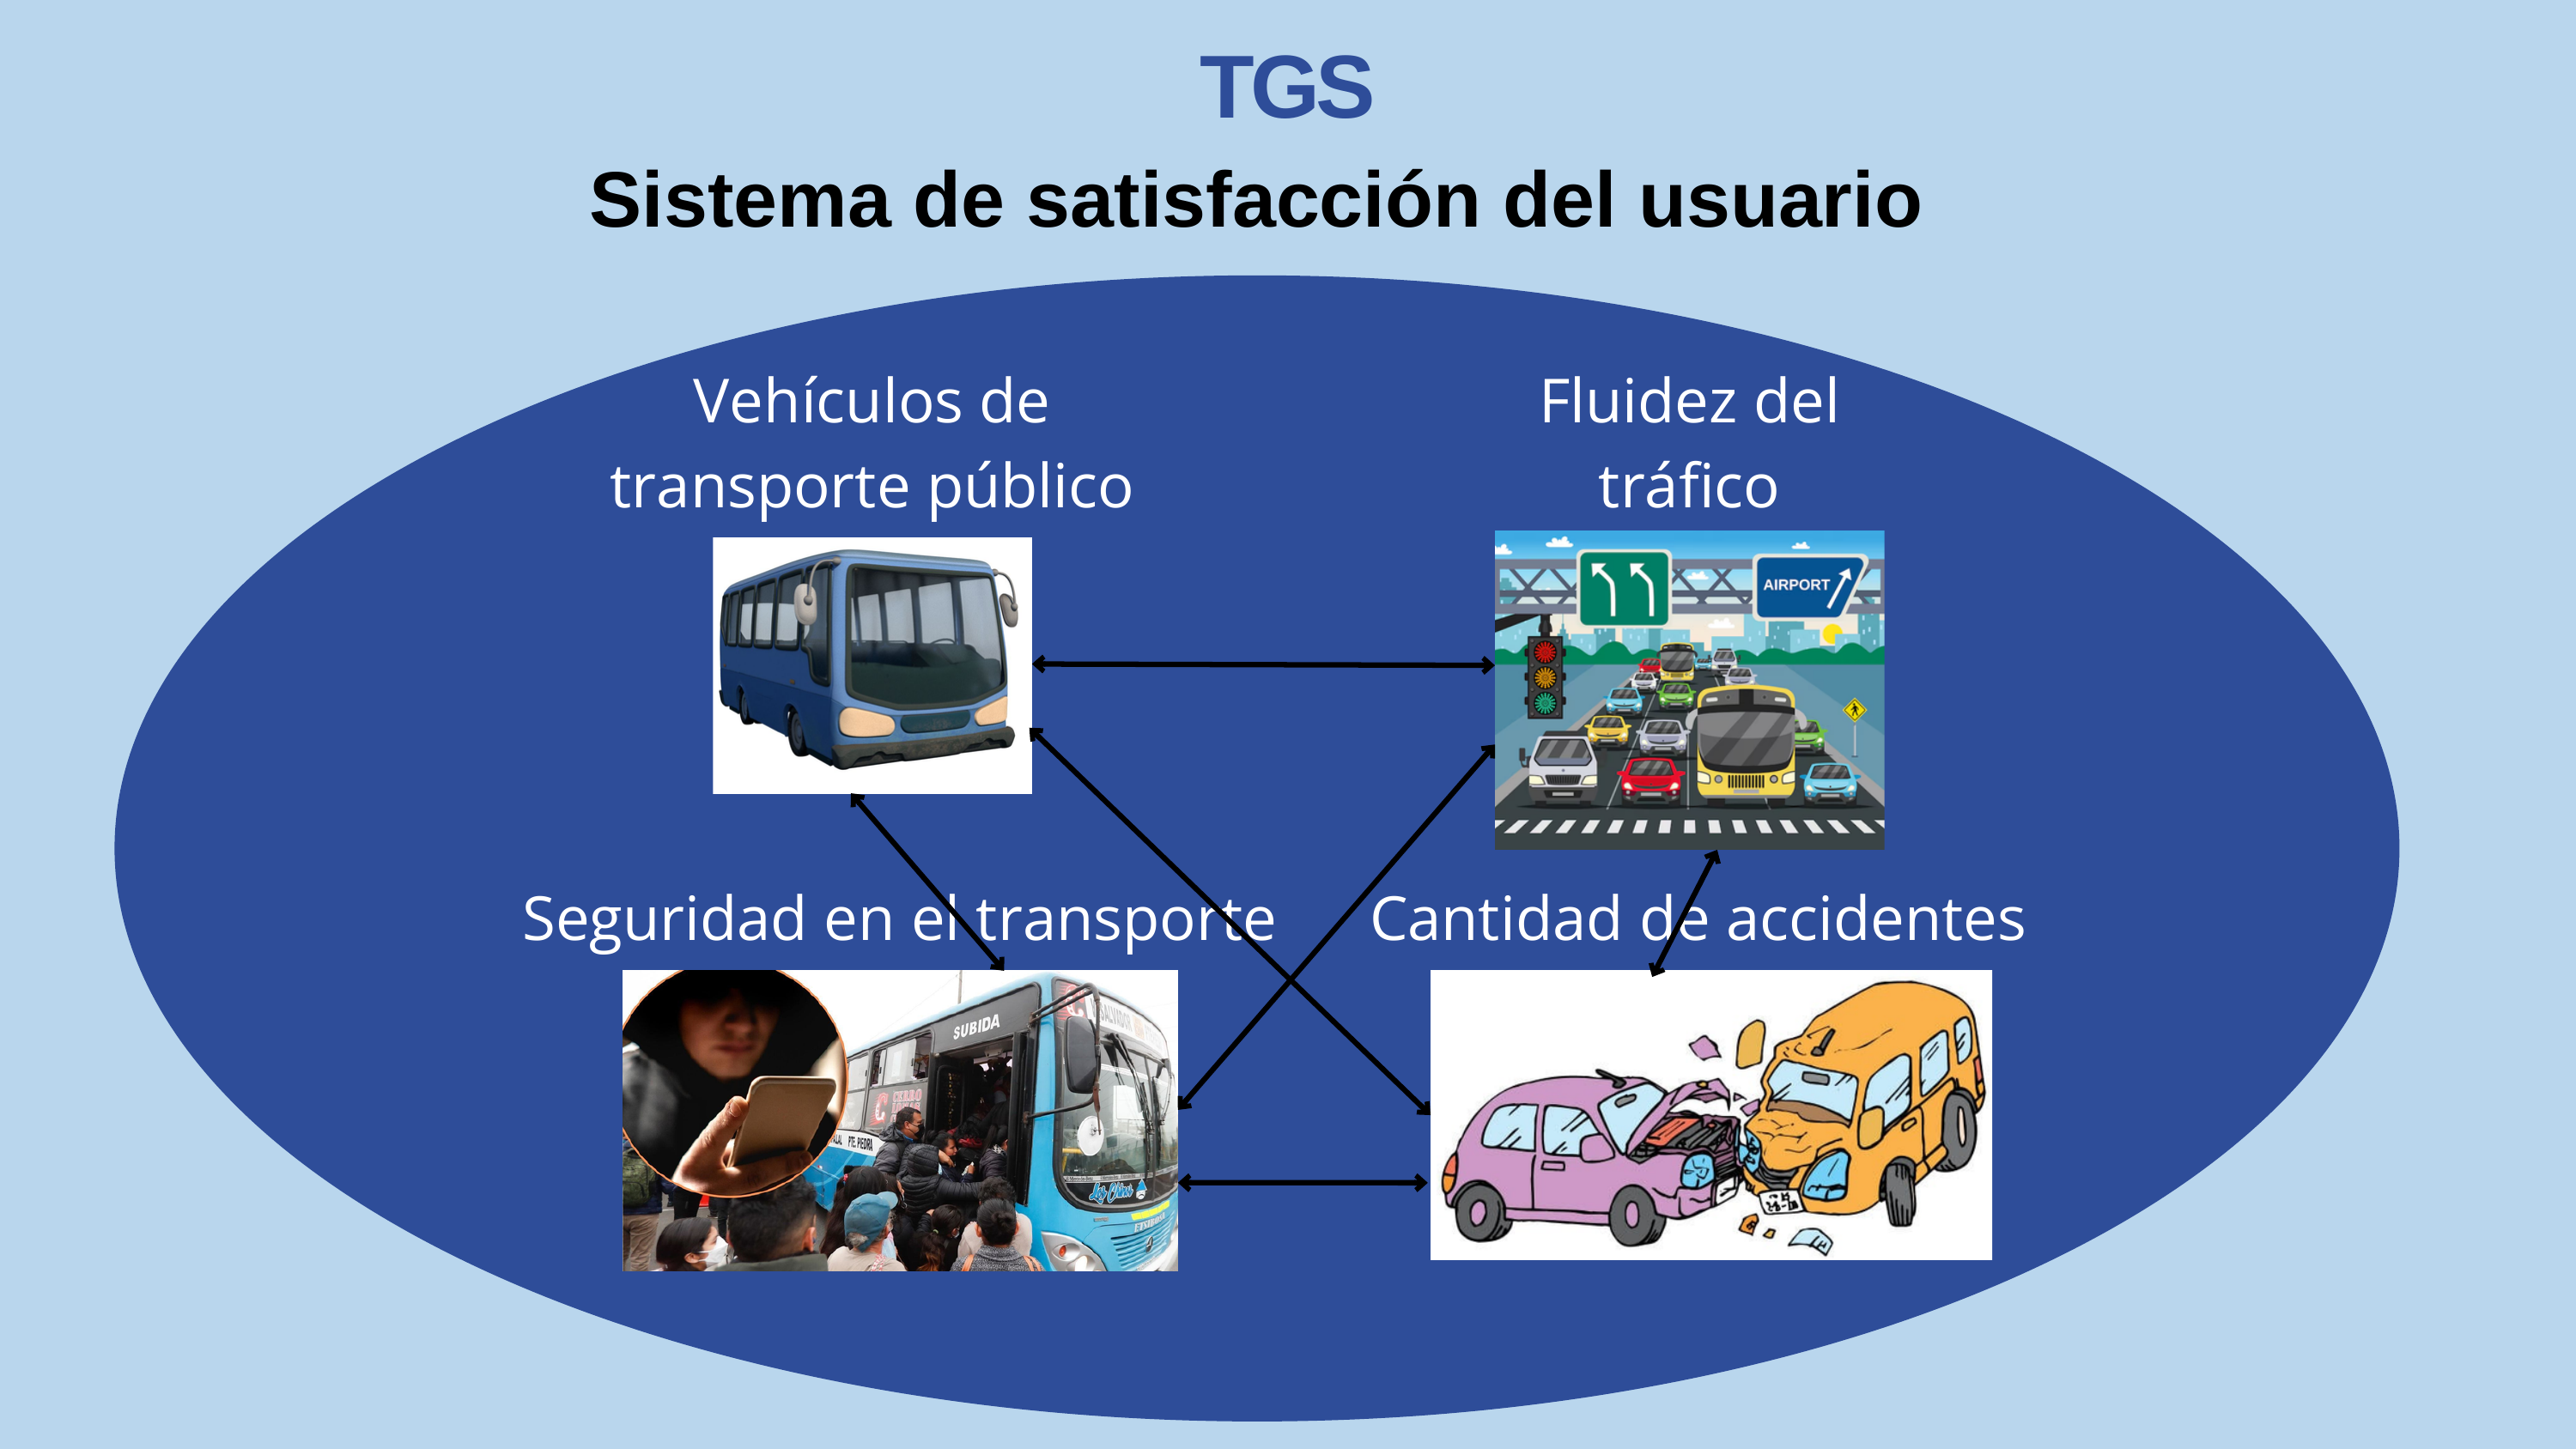

TGS
Sistema de satisfacción del usuario

Vehículos de transporte público
Fluidez del tráfico

Seguridad en el transporte
Cantidad de accidentes